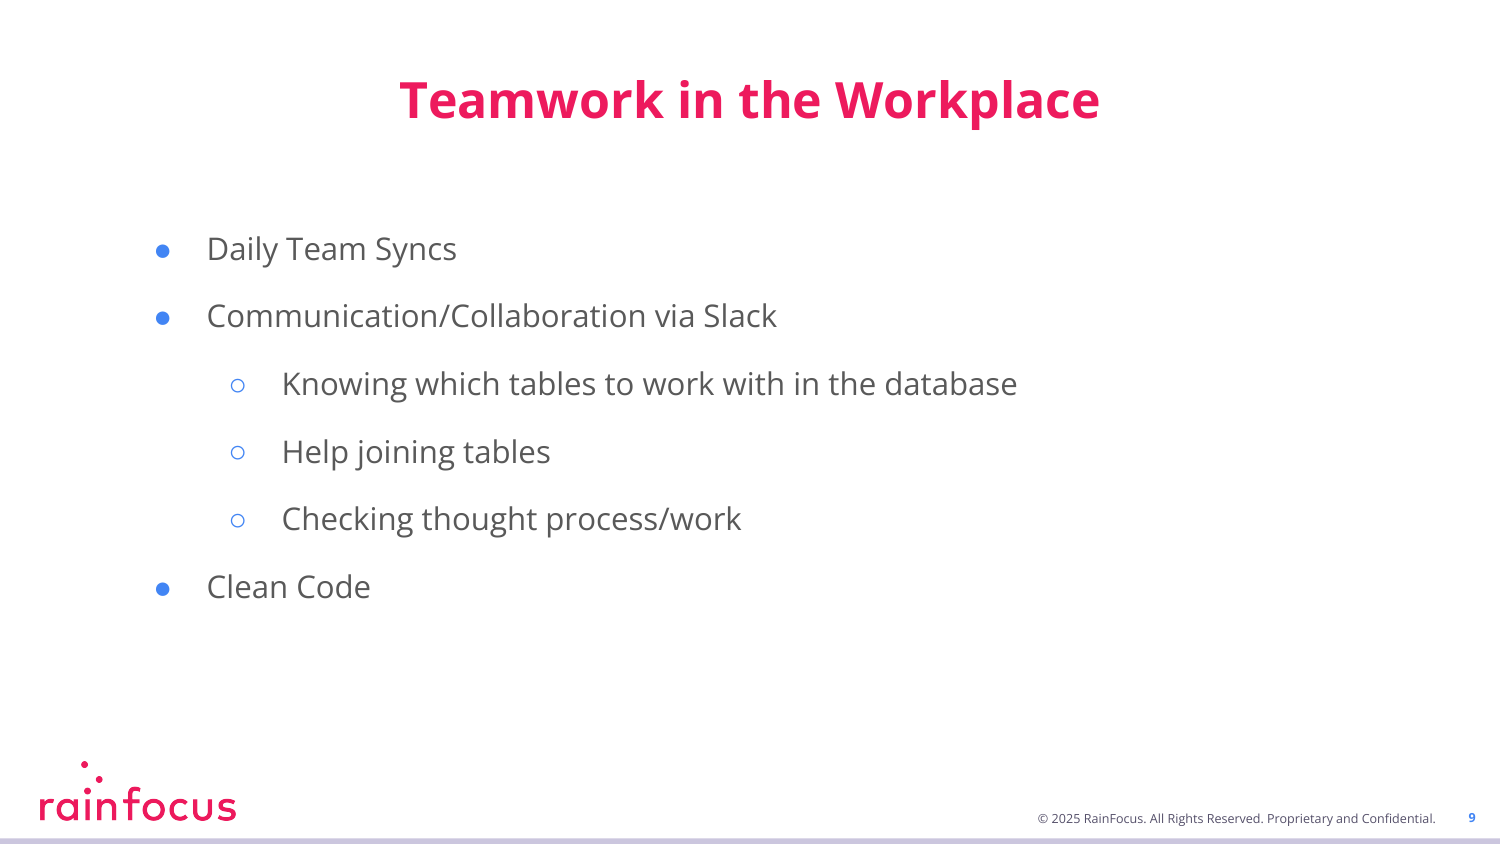

# Teamwork in the Workplace

Daily Team Syncs
Communication/Collaboration via Slack
Knowing which tables to work with in the database
Help joining tables
Checking thought process/work
Clean Code